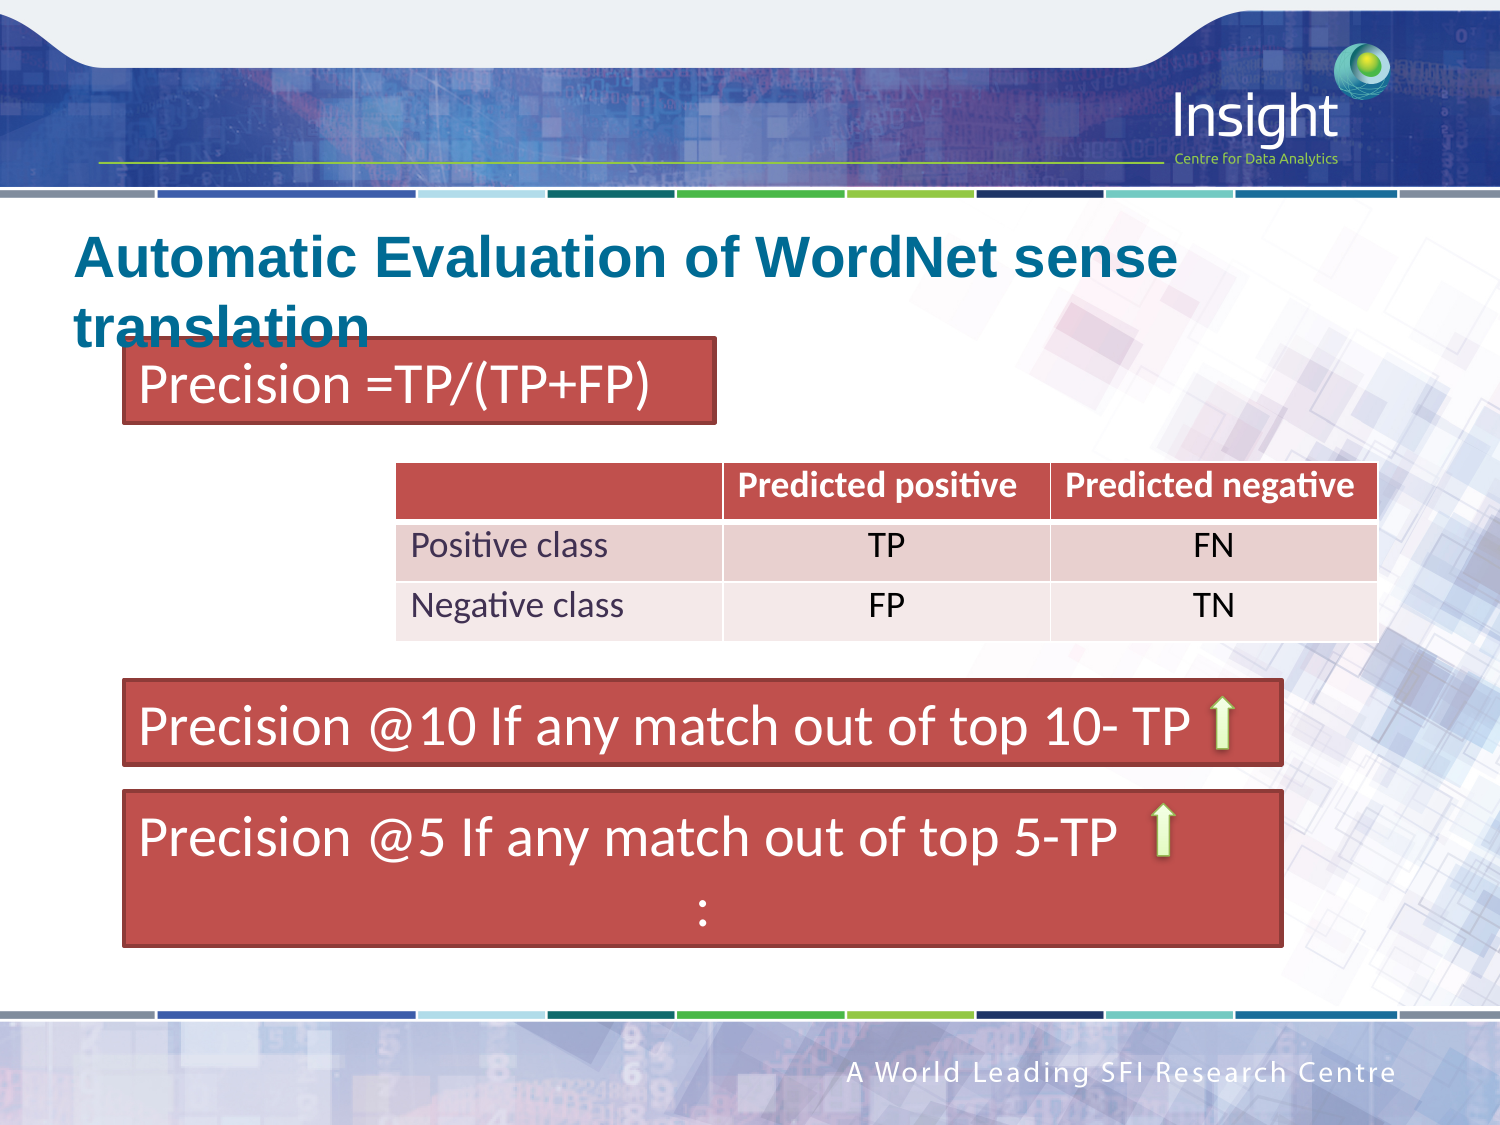

Automatic Evaluation of WordNet sense translation
Precision =TP/(TP+FP)
|  | Predicted positive | Predicted negative |
| --- | --- | --- |
| Positive class | TP | FN |
| Negative class | FP | TN |
Precision @10 If any match out of top 10- TP

Precision @5 If any match out of top 5-TP
: